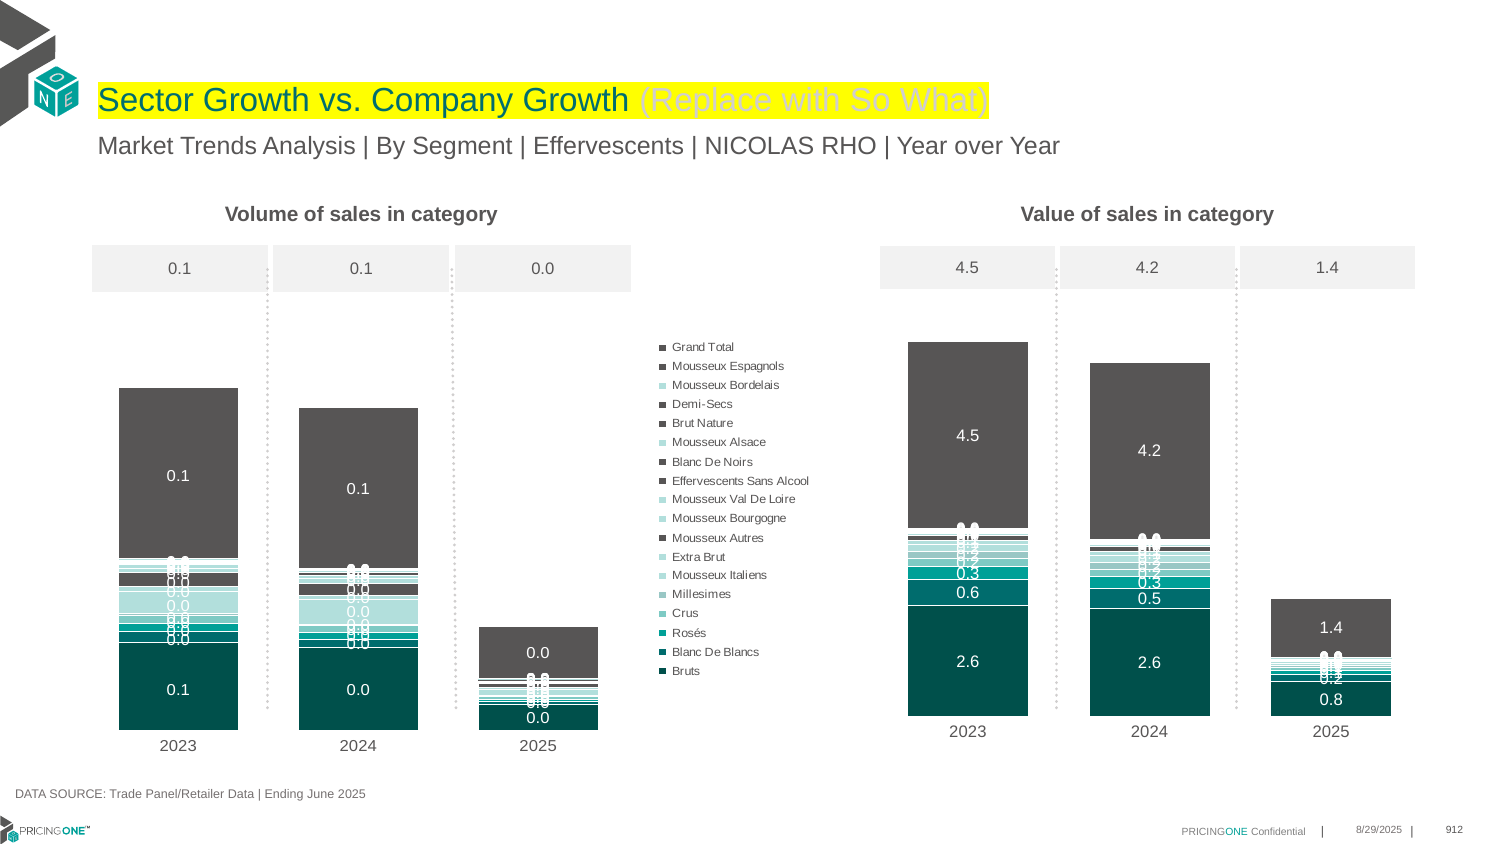

# Sector Growth vs. Company Growth (Replace with So What)
Market Trends Analysis | By Segment | Effervescents | NICOLAS RHO | Year over Year
| Value of sales in category |  |  |
| --- | --- | --- |
| 4.5 | 4.2 | 1.4 |
| Volume of sales in category |  |  |
| --- | --- | --- |
| 0.1 | 0.1 | 0.0 |

### Chart

| Category | Bruts | Blanc De Blancs | Rosés | Crus | Millesimes | Mousseux Italiens | Extra Brut | Mousseux Autres | Mousseux Bourgogne | Mousseux Val De Loire | Effervescents Sans Alcool | Blanc De Noirs | Mousseux Alsace | Brut Nature | Demi-Secs | Mousseux Bordelais | Mousseux Espagnols | Grand Total |
|---|---|---|---|---|---|---|---|---|---|---|---|---|---|---|---|---|---|---|
| 2023 | 2.643644 | 0.605935 | 0.323932 | 0.189858 | 0.162675 | 0.163959 | 0.109559 | 0.113618 | 0.035274 | 0.034408 | 0.012842 | 0.020643 | 0.016031 | 0.017414 | 0.015442 | 0.009028 | 2.1e-05 | 4.474283 |
| 2024 | 2.572731 | 0.480565 | 0.287431 | 0.158855 | 0.165701 | 0.164783 | 0.107911 | 0.107333 | 0.041686 | 0.028712 | 0.032315 | 0.025691 | 0.017183 | 0.014105 | 0.015129 | 0.005367 | 0.0 | 4.225498 |
| 2025 | 0.823391 | 0.175183 | 0.088362 | 0.063495 | 0.062558 | 0.042389 | 0.046115 | 0.035063 | 0.012819 | 0.011975 | 0.020535 | 0.008216 | 0.005671 | 0.005599 | 0.004218 | 0.000851 | 4e-05 | 1.40648 |

### Chart

| Category | Bruts | Blanc De Blancs | Rosés | Crus | Millesimes | Mousseux Italiens | Extra Brut | Mousseux Autres | Mousseux Bourgogne | Mousseux Val De Loire | Effervescents Sans Alcool | Blanc De Noirs | Mousseux Alsace | Brut Nature | Demi-Secs | Mousseux Bordelais | Mousseux Espagnols | Grand Total |
|---|---|---|---|---|---|---|---|---|---|---|---|---|---|---|---|---|---|---|
| 2023 | 0.051082 | 0.006039 | 0.004451 | 0.004922 | 0.000914 | 0.012997 | 0.002733 | 0.00825 | 0.002087 | 0.00241 | 0.000712 | 0.000451 | 0.000687 | 0.000291 | 0.00033 | 0.000701 | 2e-06 | 0.099059 |
| 2024 | 0.047946 | 0.004886 | 0.003787 | 0.00396 | 0.000867 | 0.013978 | 0.002526 | 0.007182 | 0.002566 | 0.001867 | 0.001434 | 0.000524 | 0.000735 | 0.000225 | 0.000328 | 0.0004 | 0.0 | 0.093211 |
| 2025 | 0.015277 | 0.001781 | 0.001235 | 0.001582 | 0.000342 | 0.003449 | 0.00102 | 0.002312 | 0.000698 | 0.000728 | 0.000884 | 0.000169 | 0.000242 | 9.3e-05 | 9.2e-05 | 6e-05 | 3e-06 | 0.029967 |
DATA SOURCE: Trade Panel/Retailer Data | Ending June 2025

8/29/2025
912